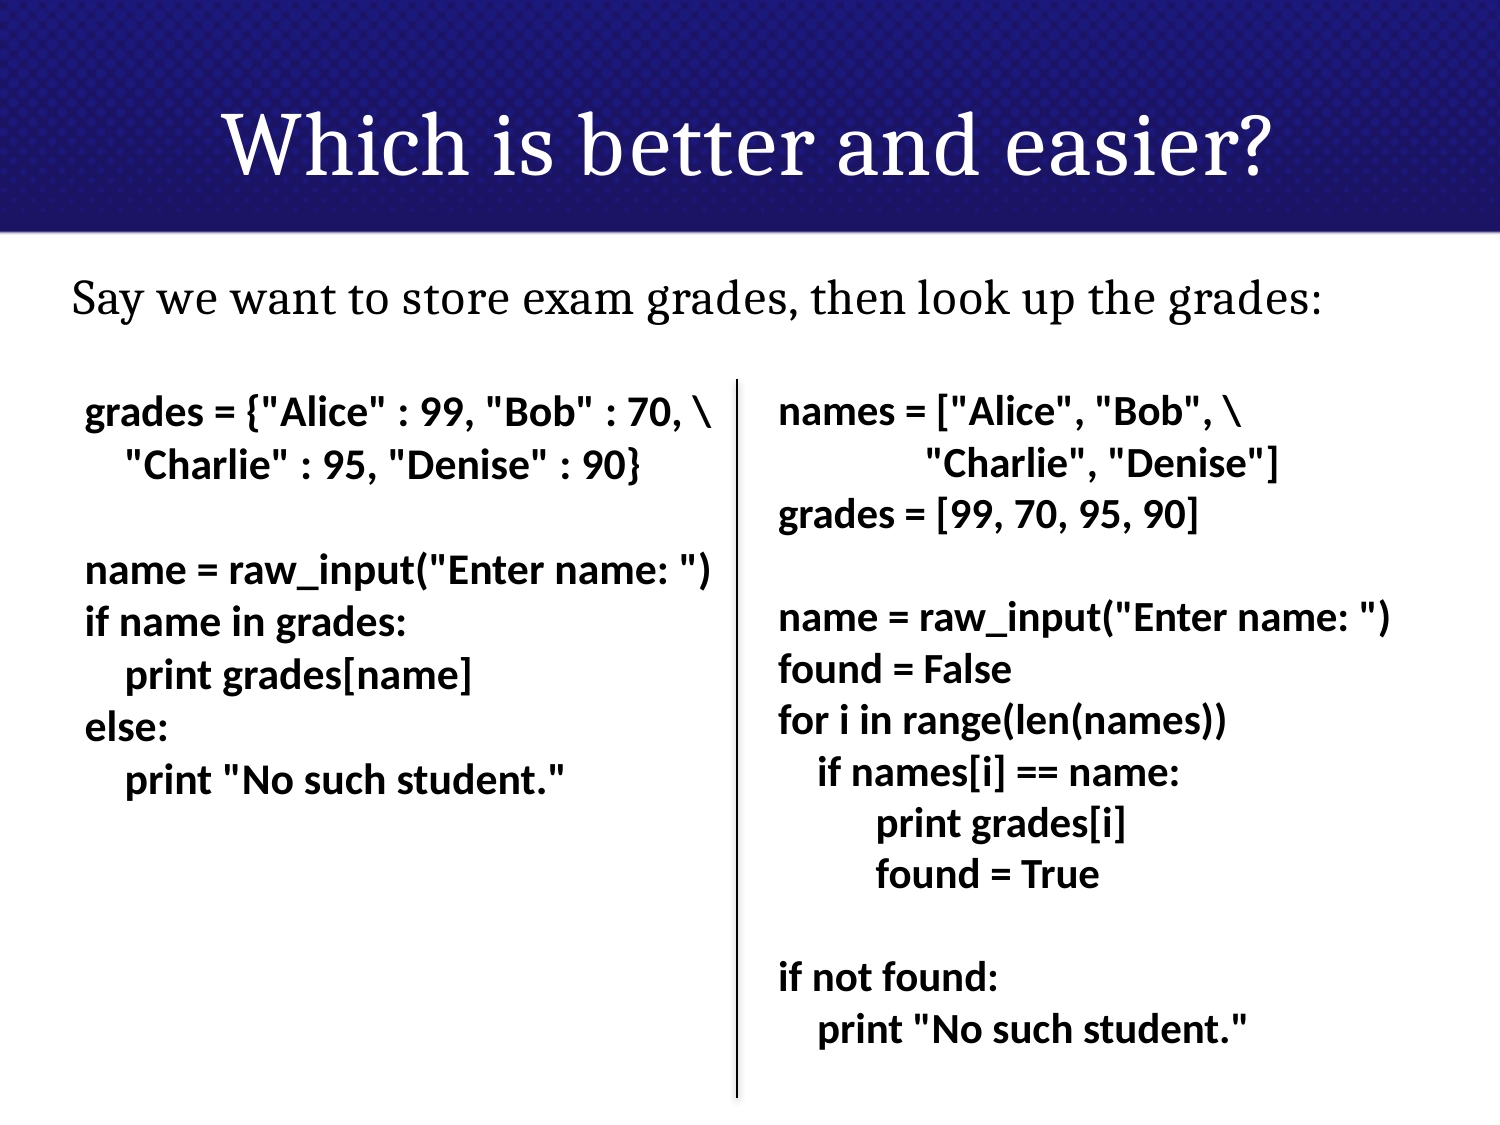

# Which is better and easier?
Say we want to store exam grades, then look up the grades:
grades = {"Alice" : 99, "Bob" : 70, \
    "Charlie" : 95, "Denise" : 90}

name = raw_input("Enter name: ")
if name in grades:
    print grades[name]
else:
    print "No such student."
names = ["Alice", "Bob", \
   			"Charlie", "Denise"]
grades = [99, 70, 95, 90]

name = raw_input("Enter name: ")
found = False
for i in range(len(names))
    if names[i] == name:
          print grades[i]
          found = True

if not found:
    print "No such student."